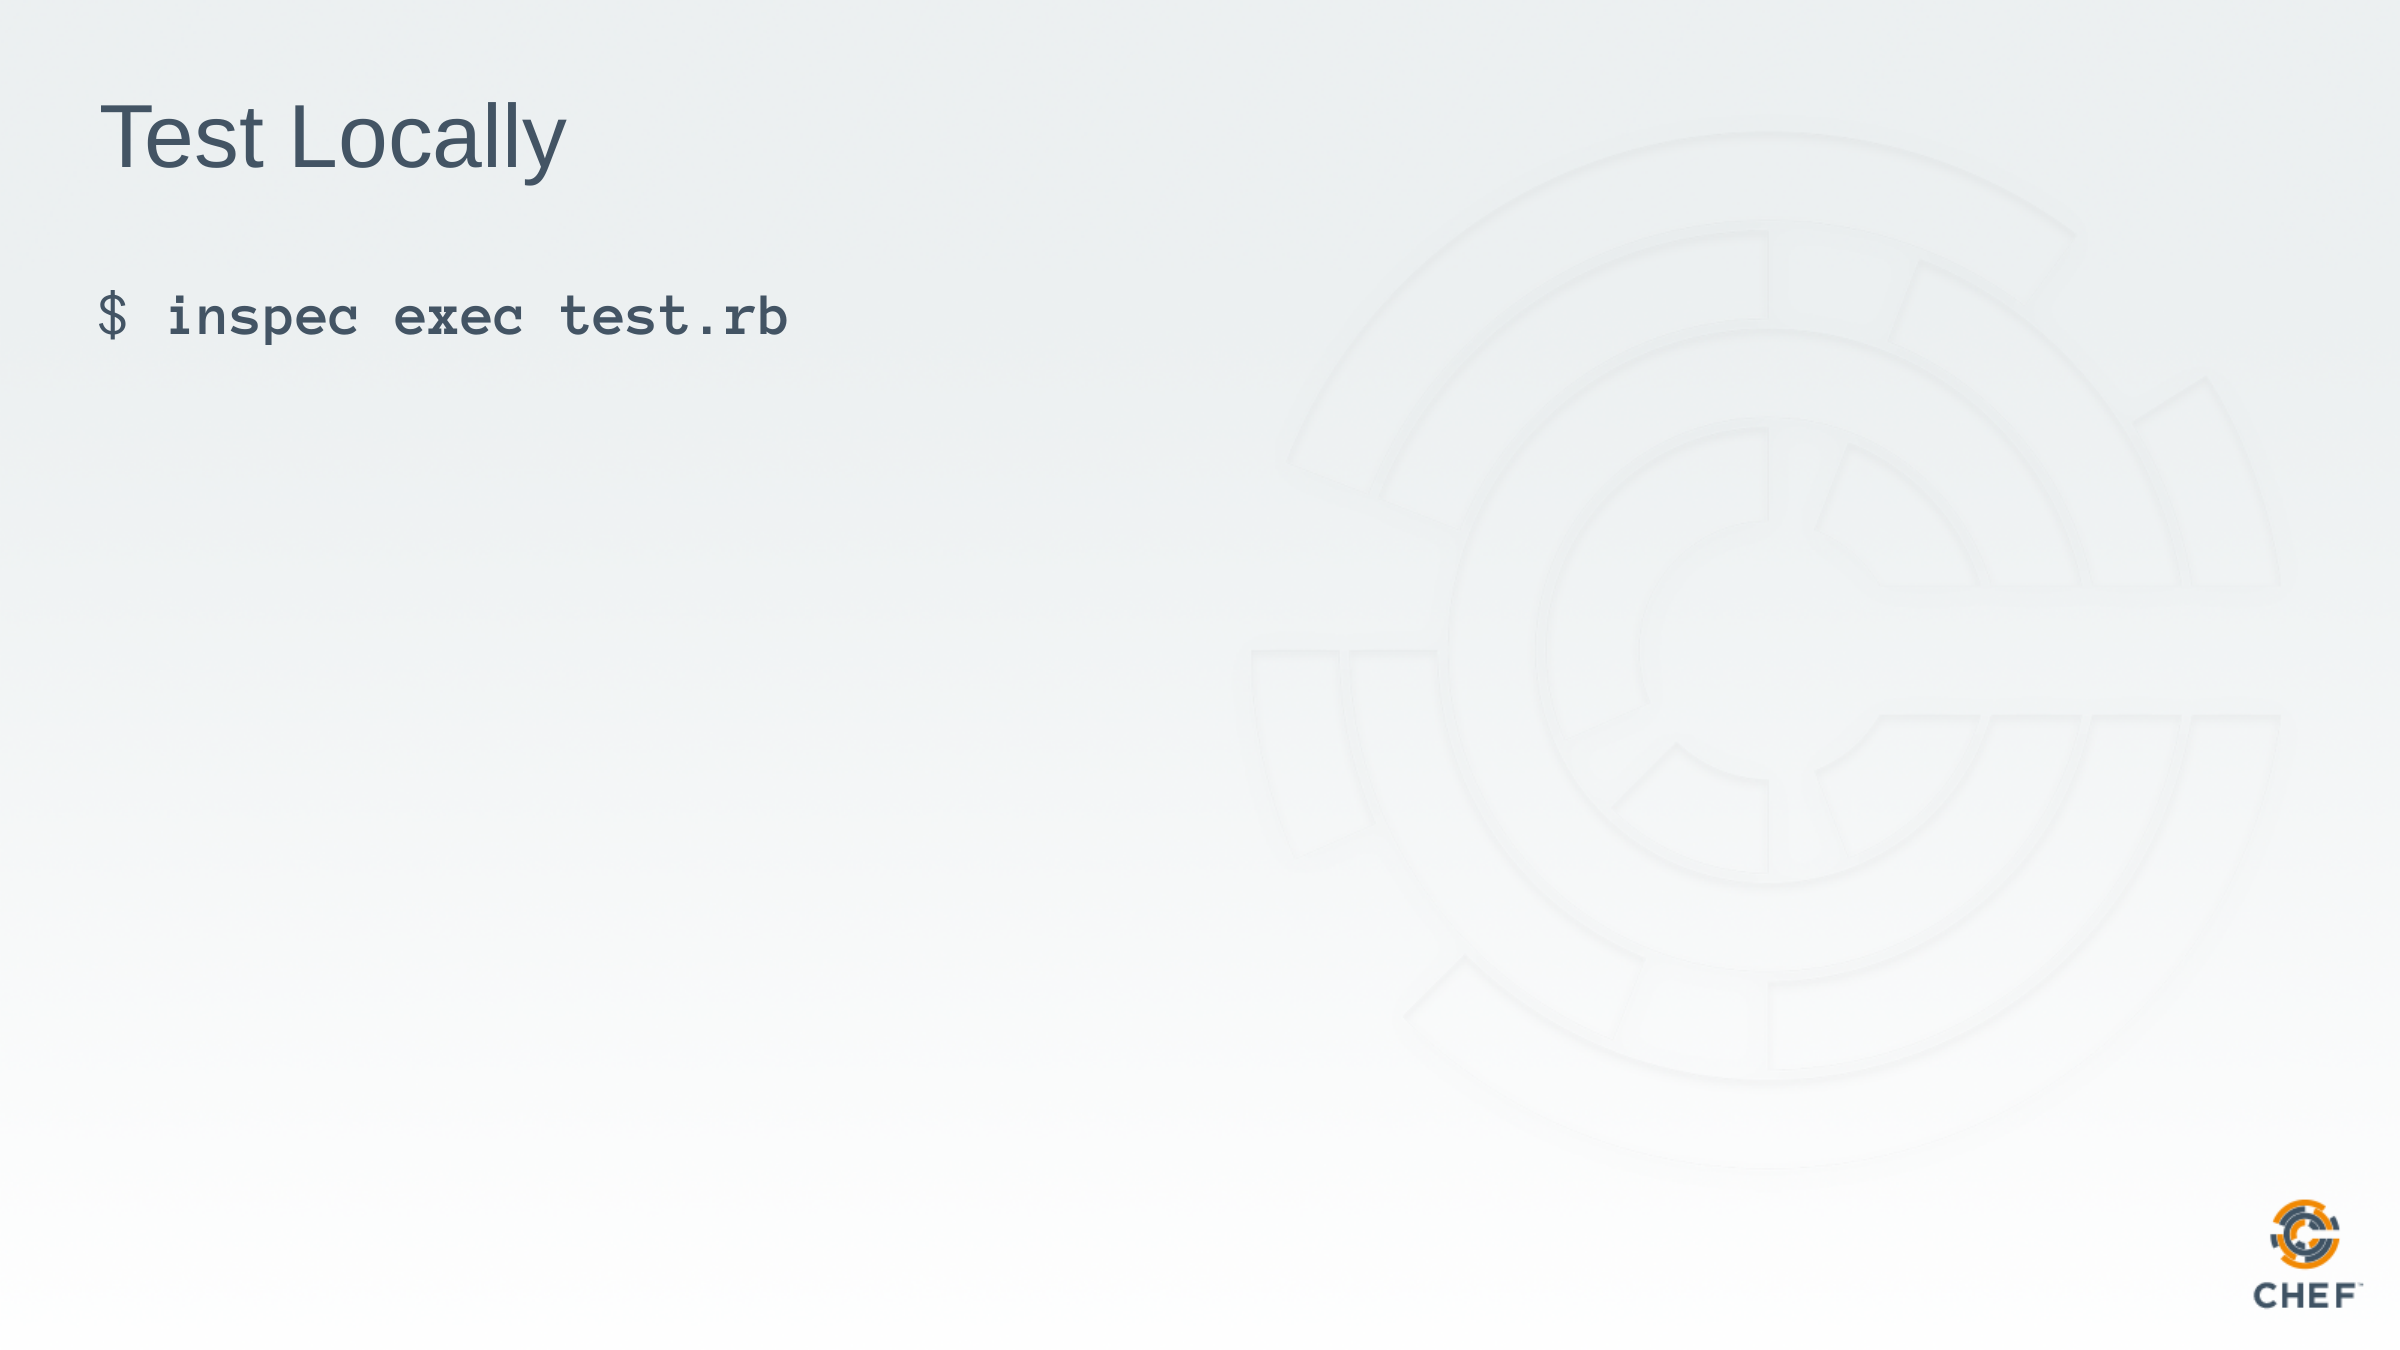

# Test Locally
$ inspec exec test.rb